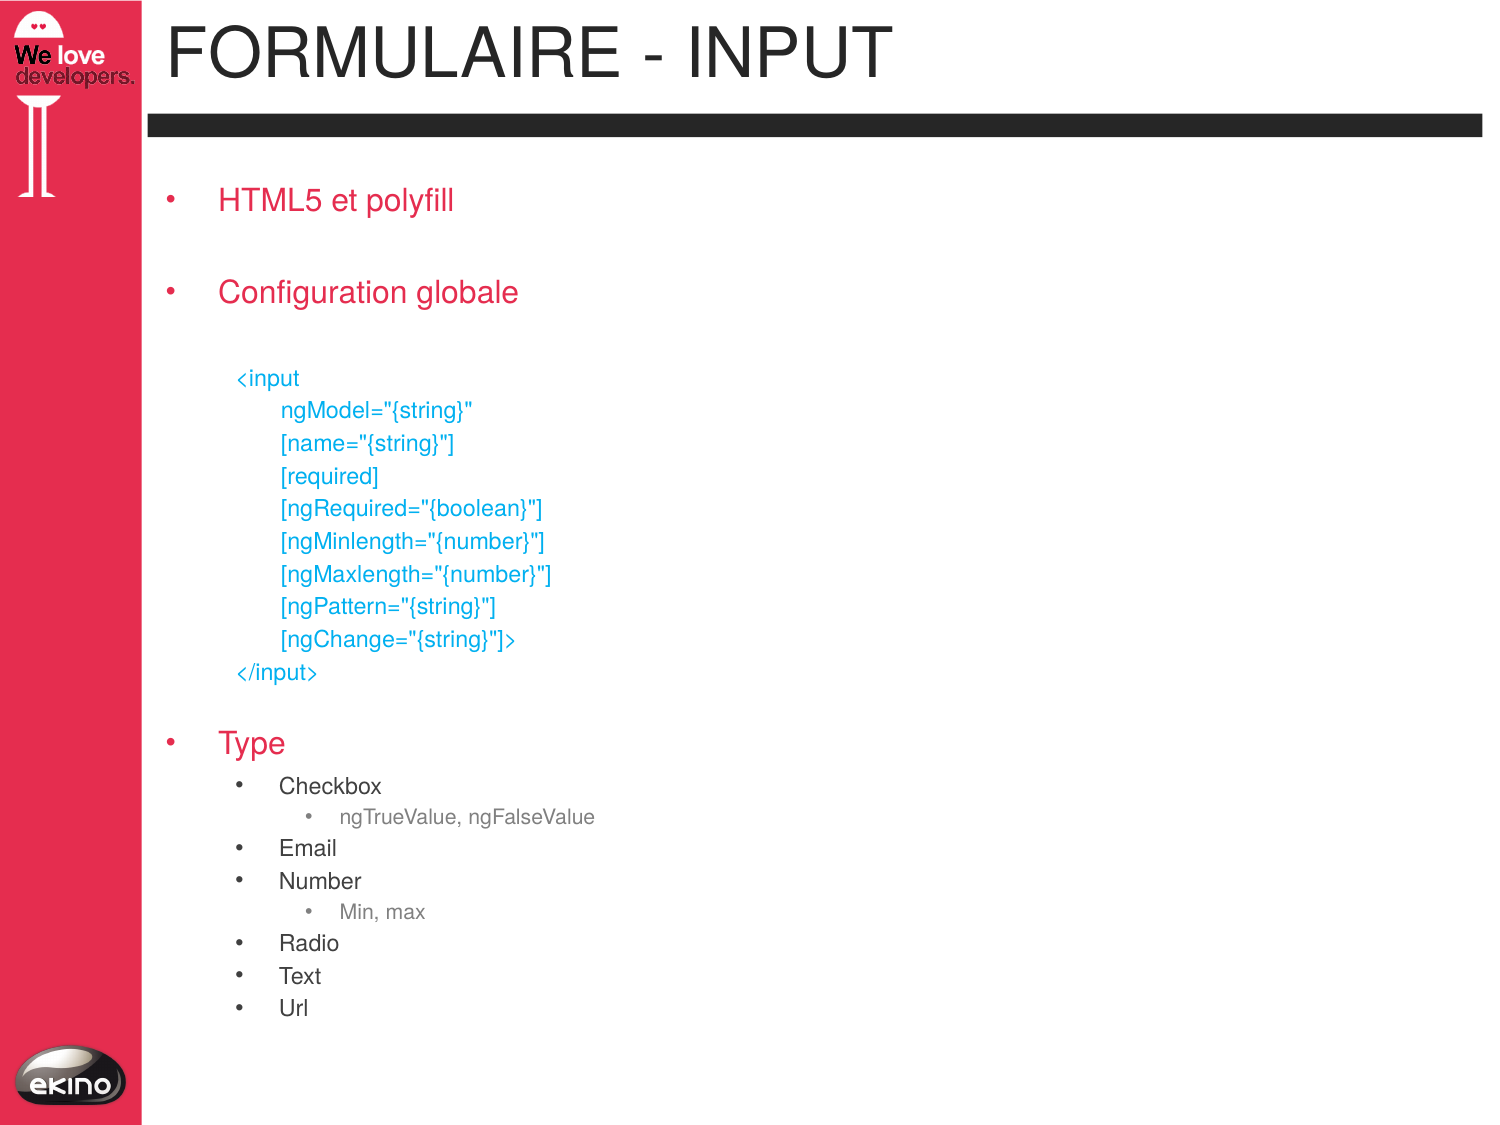

# Formulaire - input
HTML5 et polyfill

Configuration globale

<input
       ngModel="{string}"
       [name="{string}"]
       [required]
       [ngRequired="{boolean}"]
       [ngMinlength="{number}"]
       [ngMaxlength="{number}"]
       [ngPattern="{string}"]
       [ngChange="{string}"]>
</input>

Type
Checkbox
ngTrueValue, ngFalseValue
Email
Number
Min, max
Radio
Text
Url